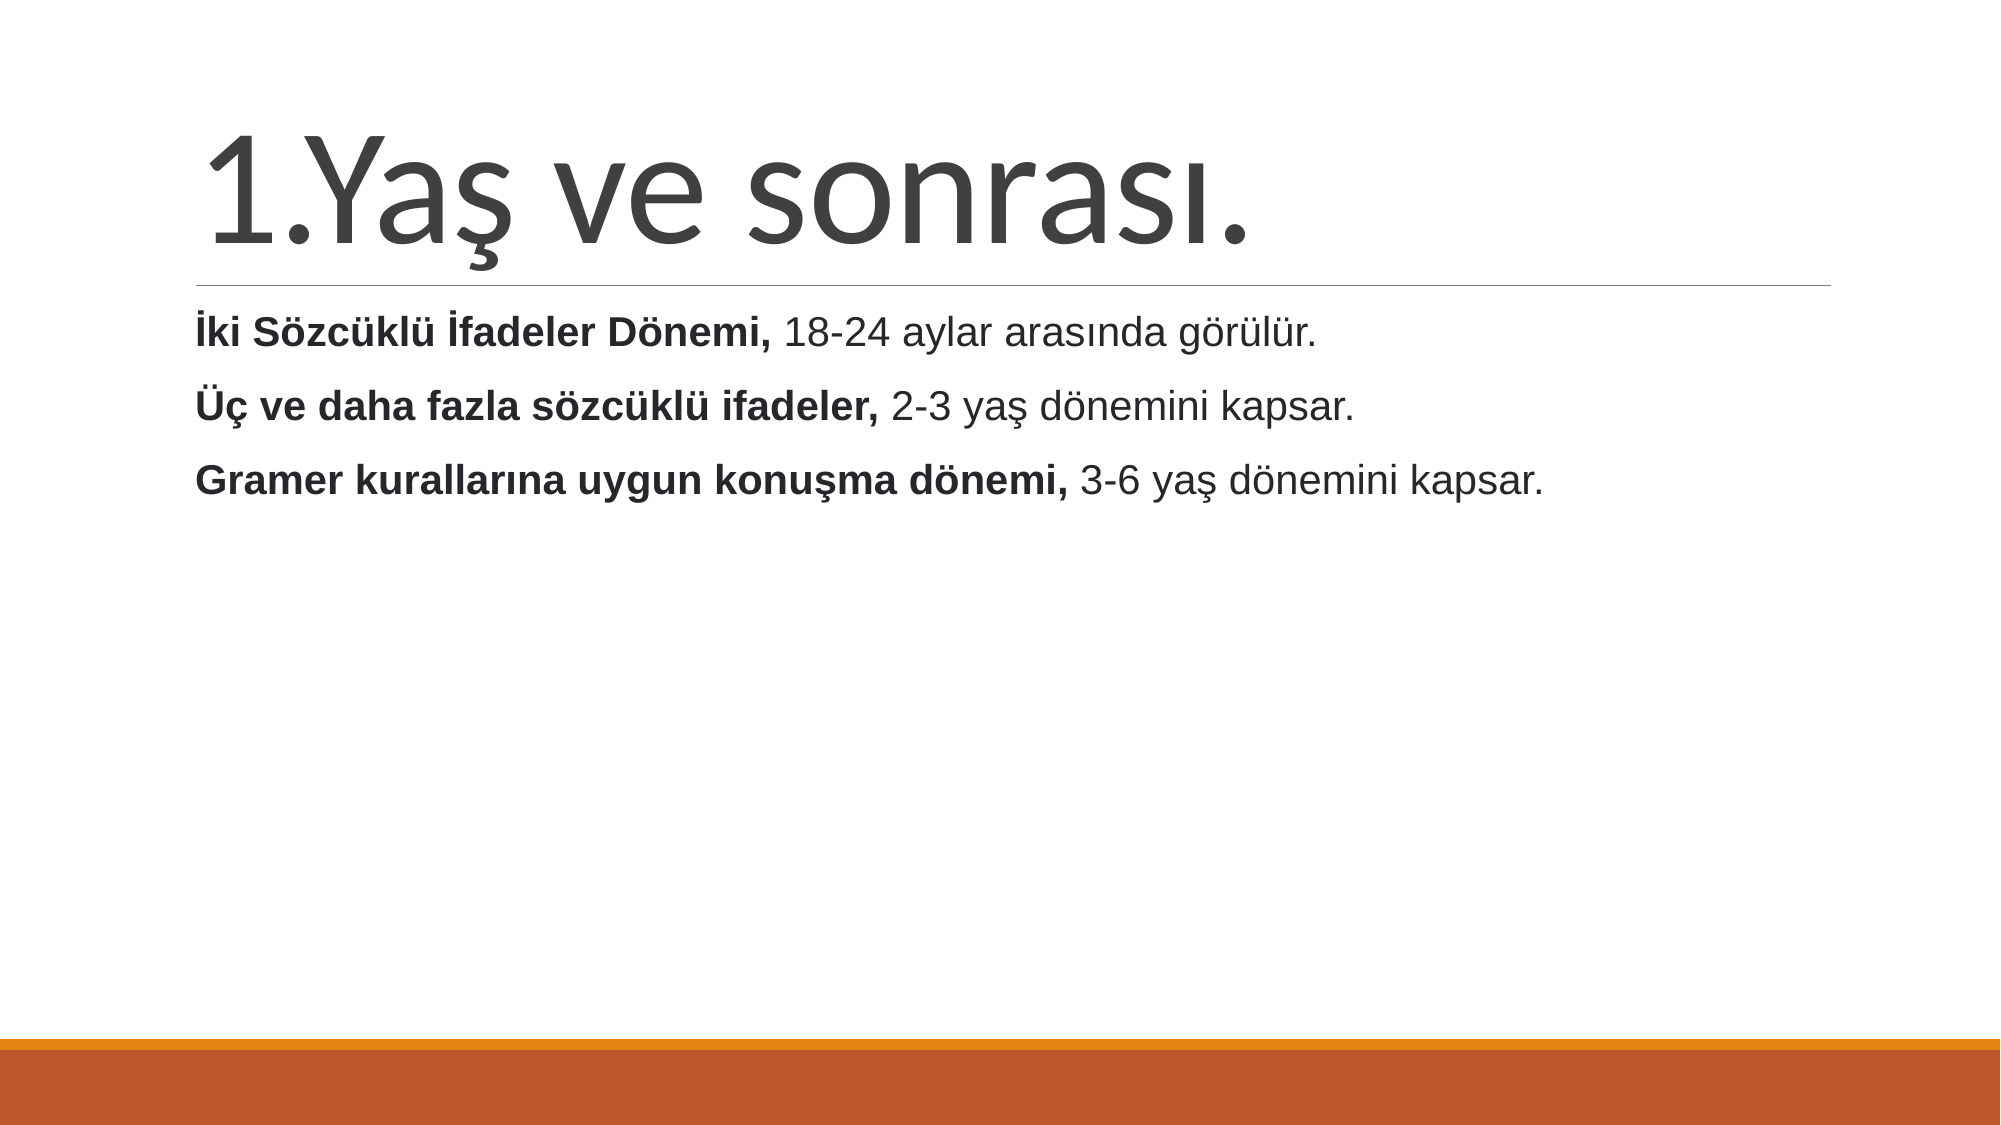

# 1.Yaş ve sonrası.
İki Sözcüklü İfadeler Dönemi, 18-24 aylar arasında görülür.
Üç ve daha fazla sözcüklü ifadeler, 2-3 yaş dönemini kapsar.
Gramer kurallarına uygun konuşma dönemi, 3-6 yaş dönemini kapsar.